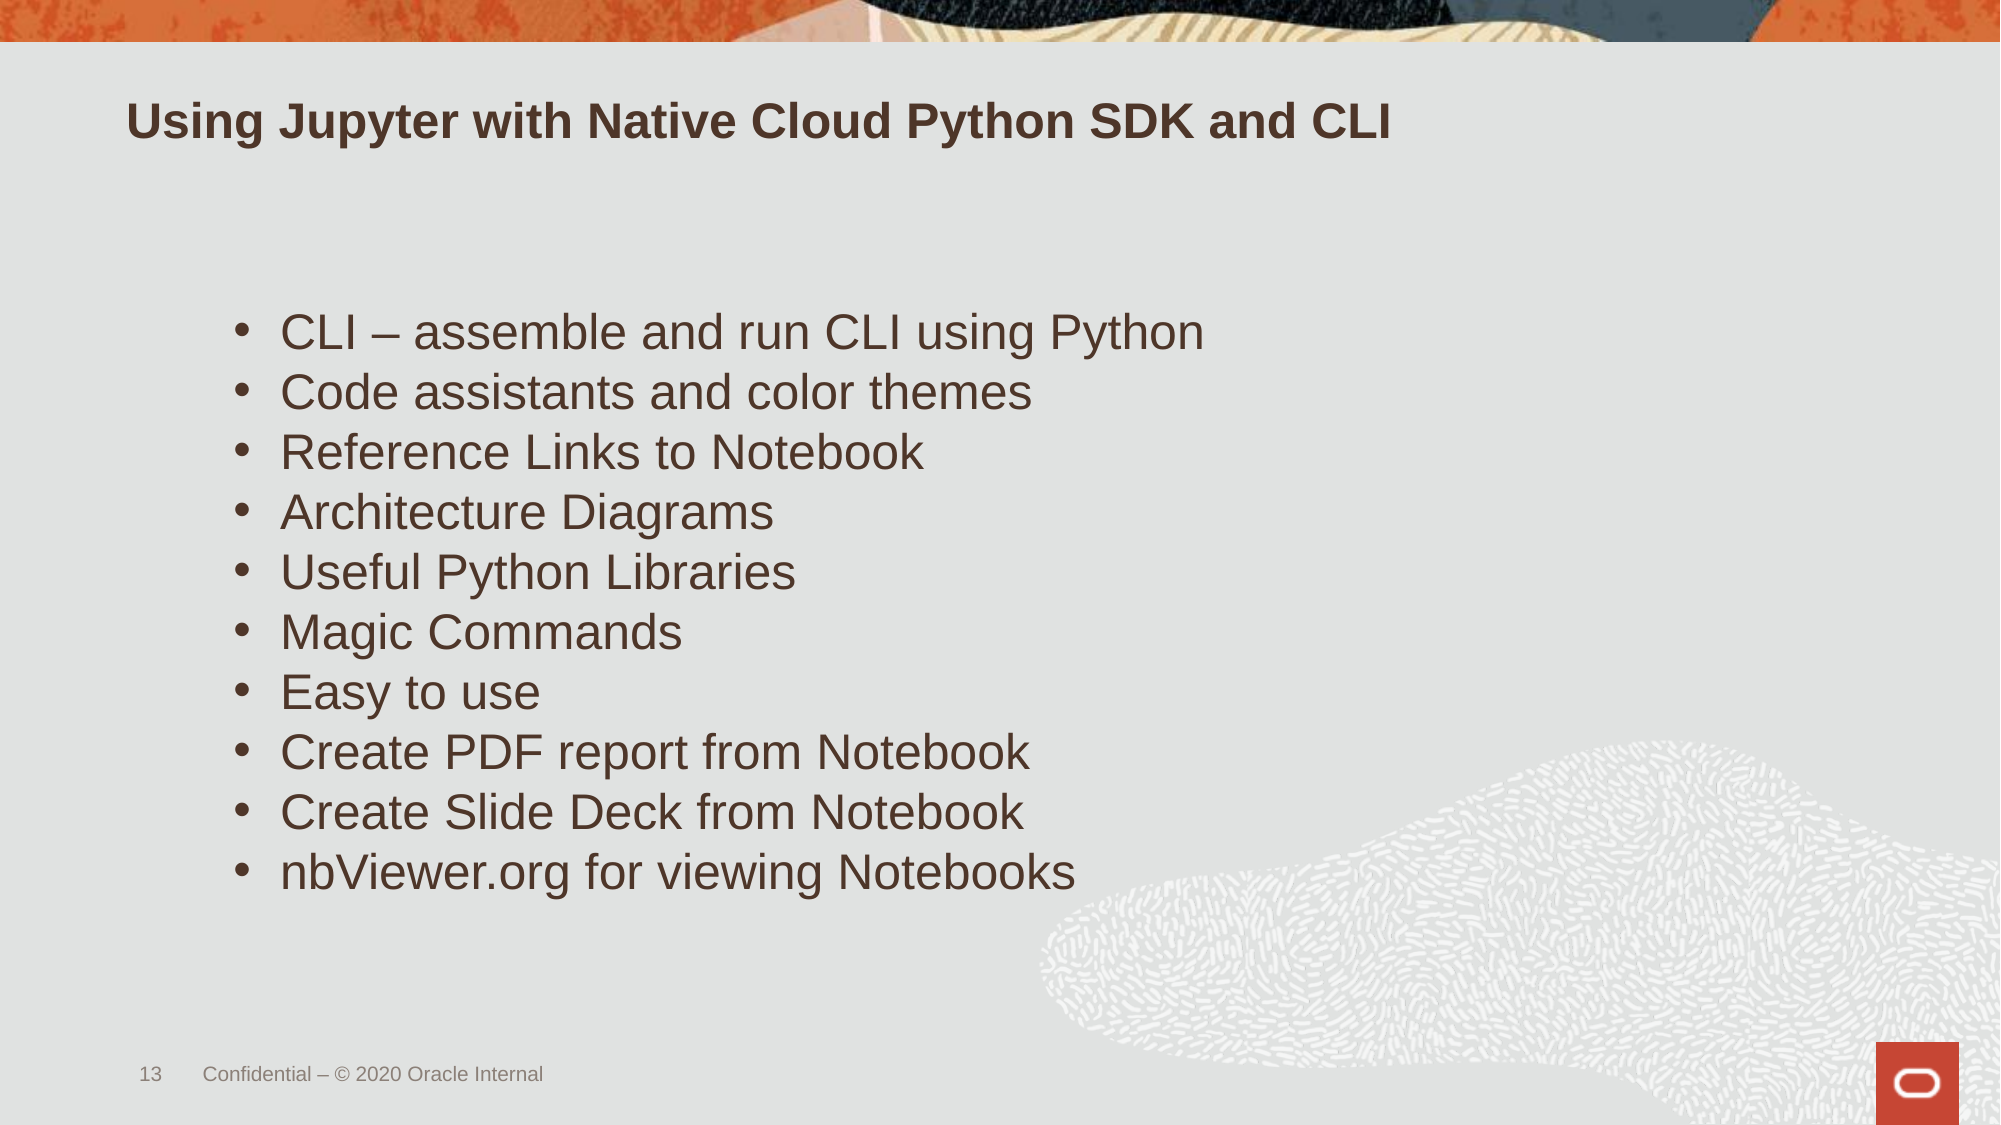

# Using Jupyter with Native Cloud Python SDK and CLI
CLI – assemble and run CLI using Python
Code assistants and color themes
Reference Links to Notebook
Architecture Diagrams
Useful Python Libraries
Magic Commands
Easy to use
Create PDF report from Notebook
Create Slide Deck from Notebook
nbViewer.org for viewing Notebooks
13
Confidential – © 2020 Oracle Internal